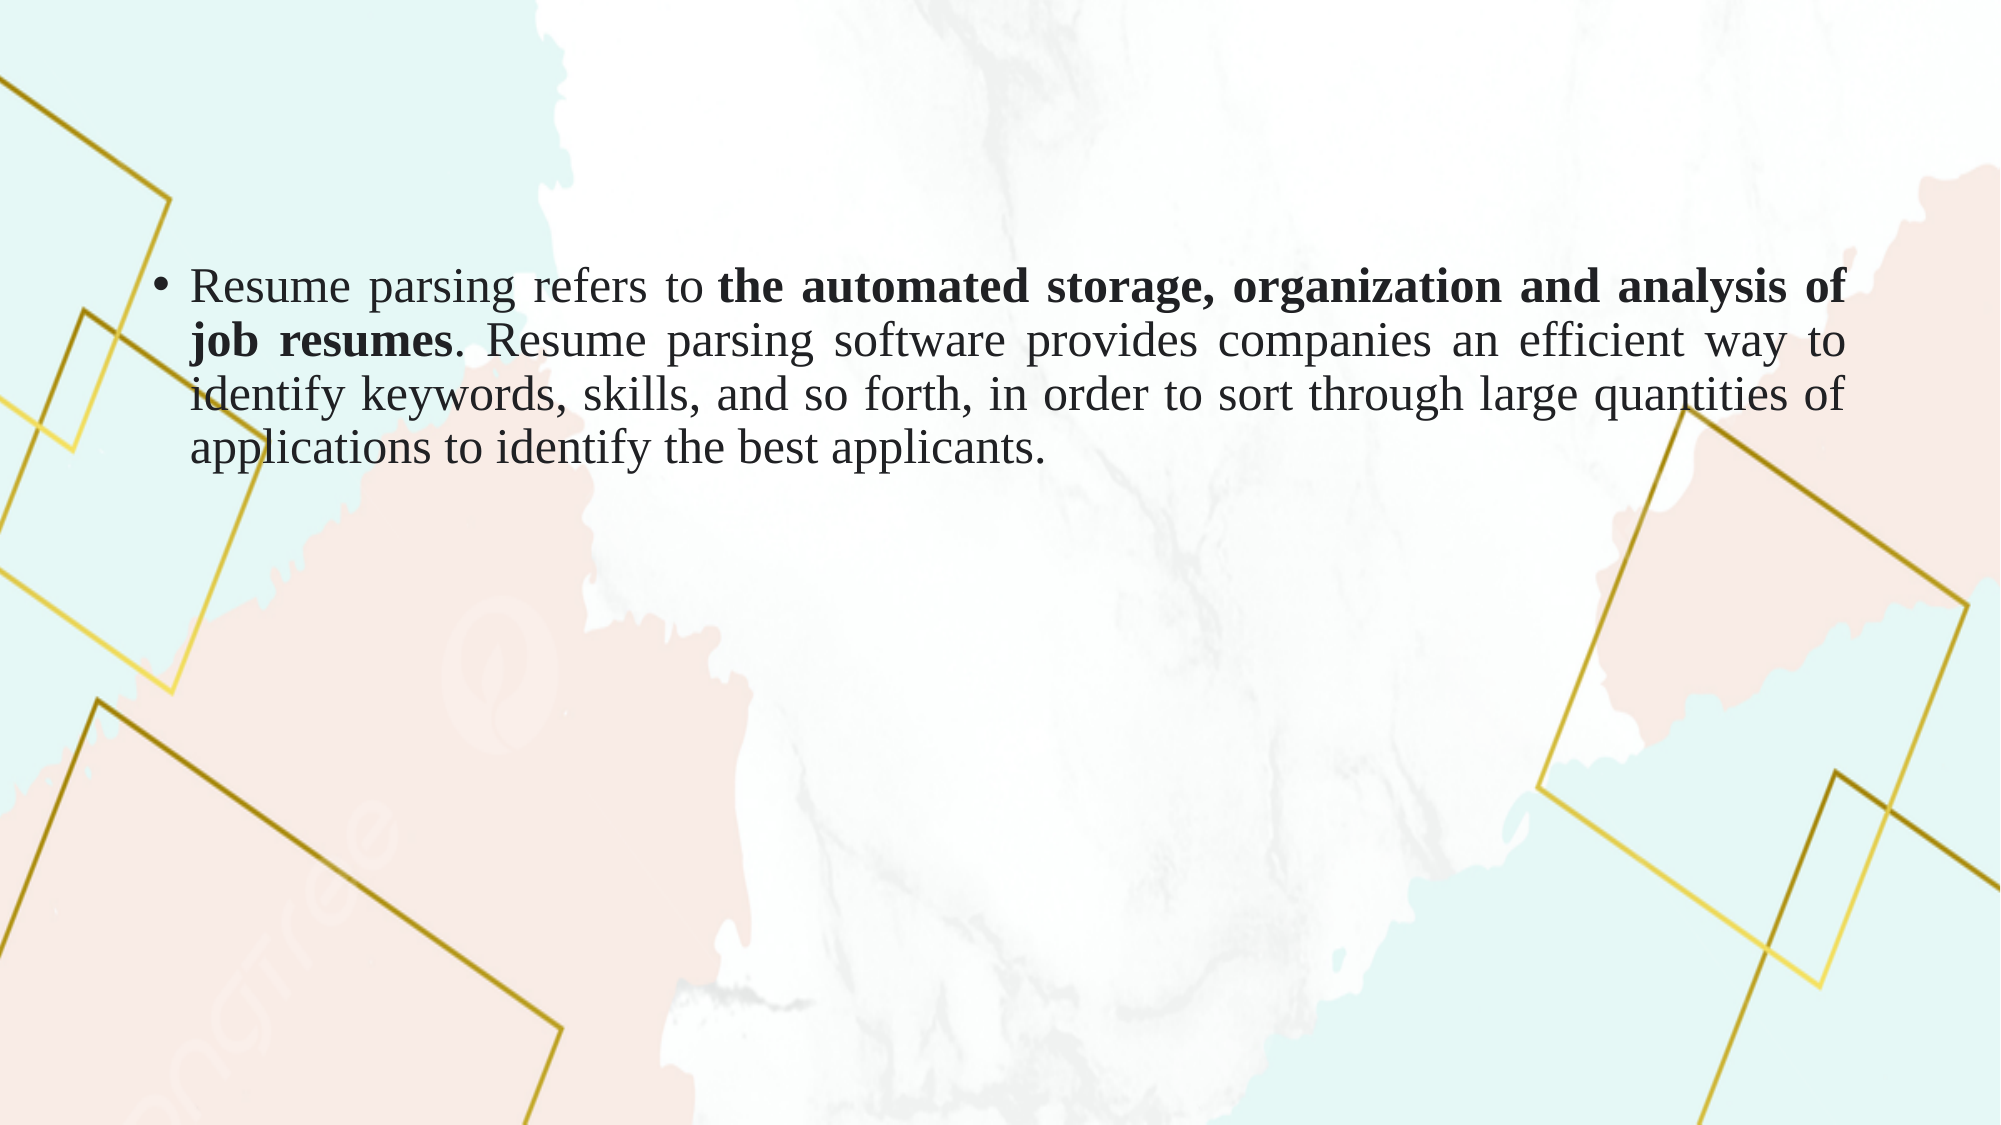

Resume parsing refers to the automated storage, organization and analysis of job resumes. Resume parsing software provides companies an efficient way to identify keywords, skills, and so forth, in order to sort through large quantities of applications to identify the best applicants.